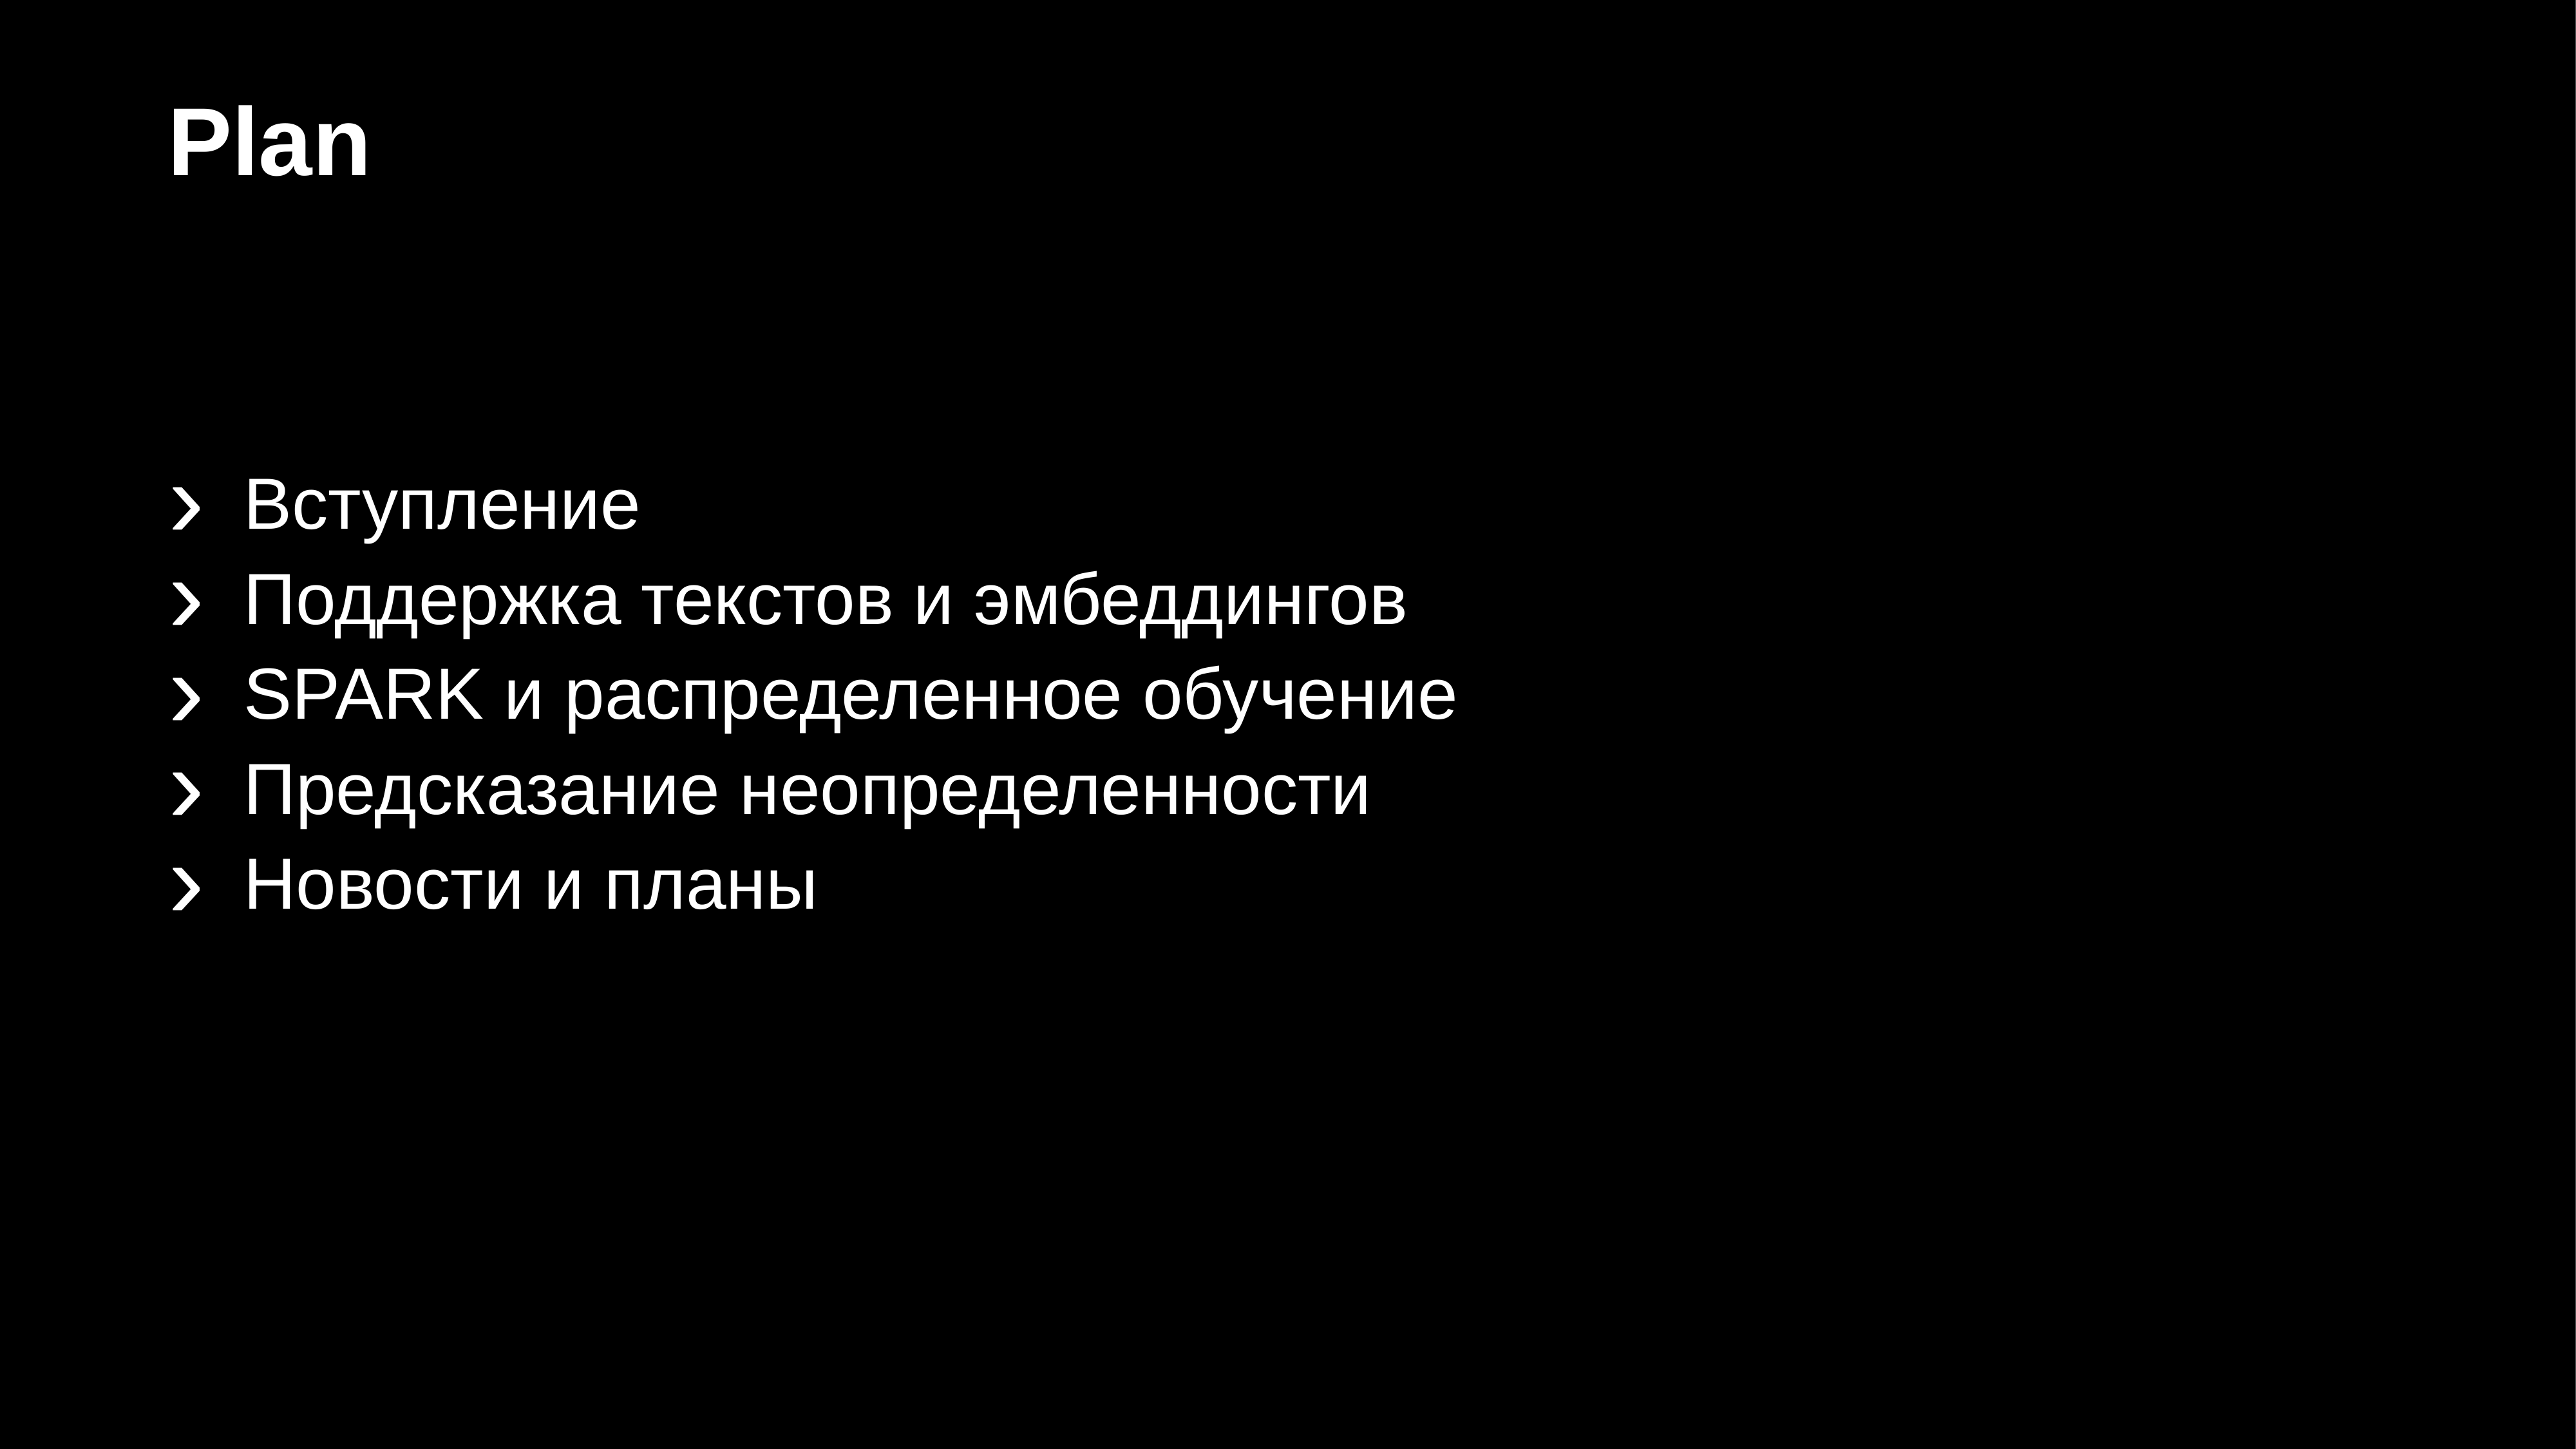

# Plan
Вступление
Поддержка текстов и эмбеддингов
SPARK и распределенное обучение
Предсказание неопределенности
Новости и планы